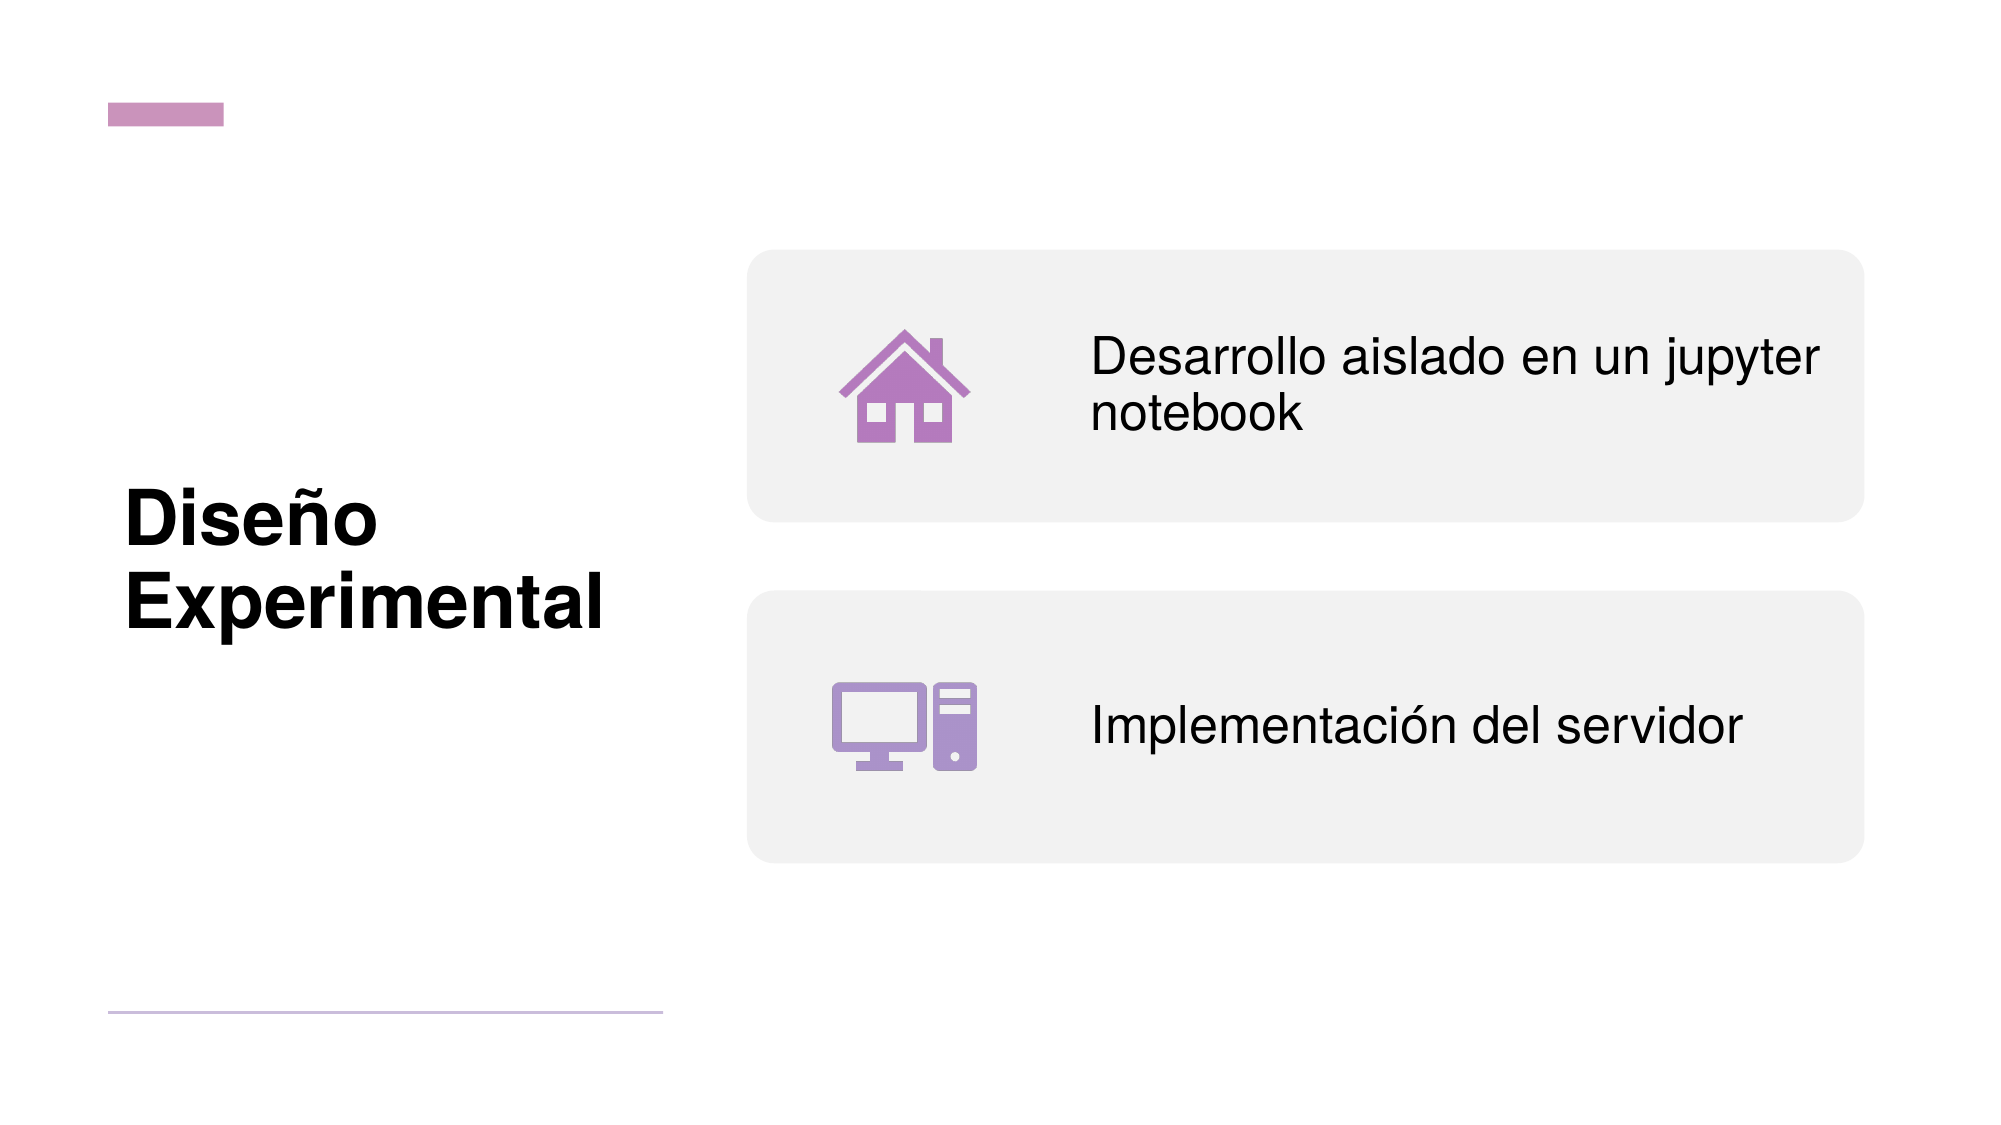

Desarrollo aislado en un jupyter notebook
Implementación del servidor
# Diseño Experimental

33